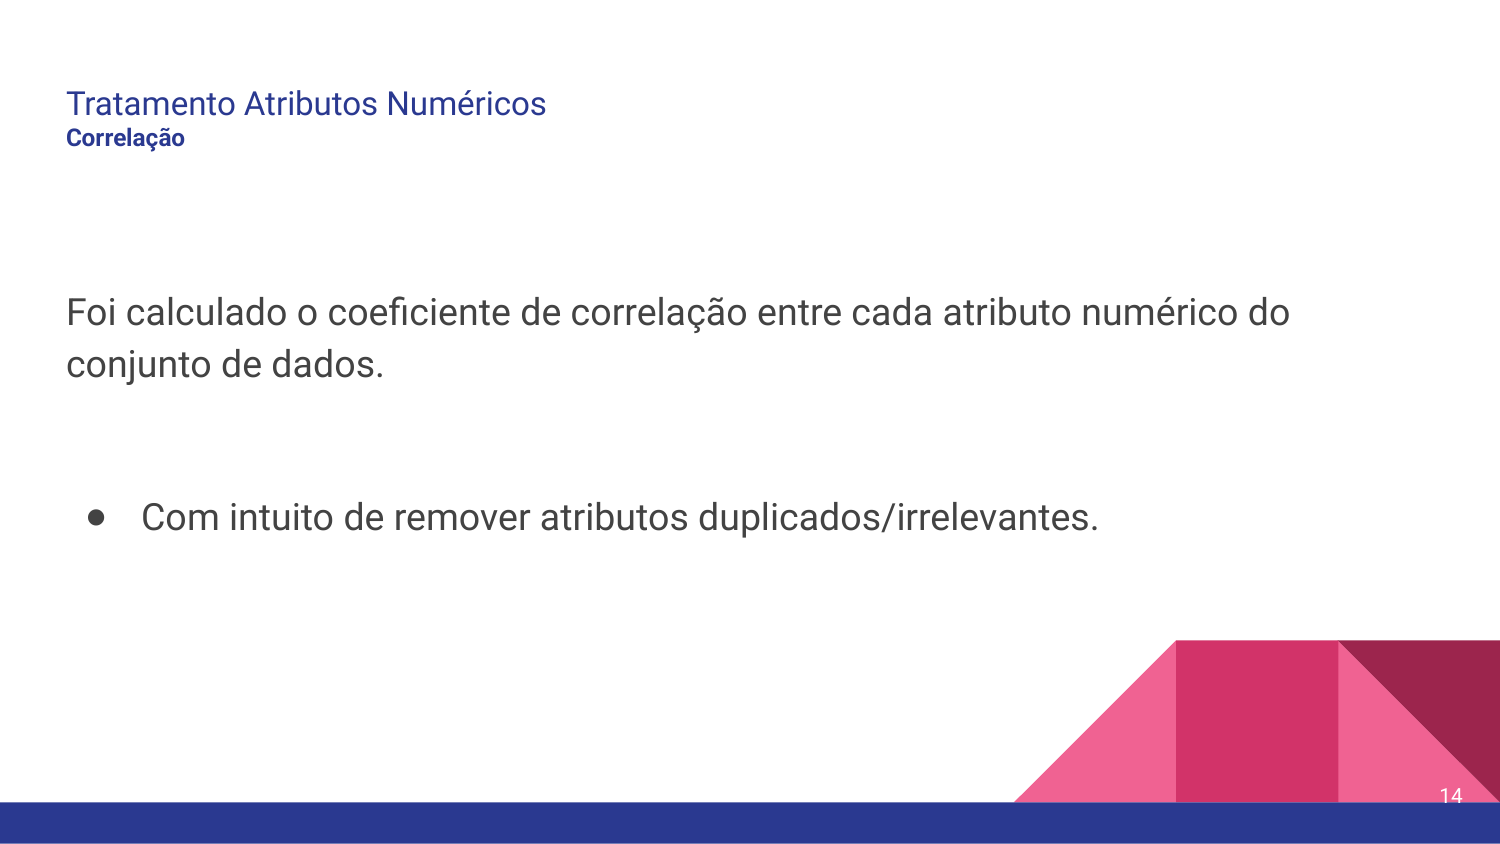

# Tratamento Atributos Numéricos
Correlação

Foi calculado o coeficiente de correlação entre cada atributo numérico do conjunto de dados.

Com intuito de remover atributos duplicados/irrelevantes.

14